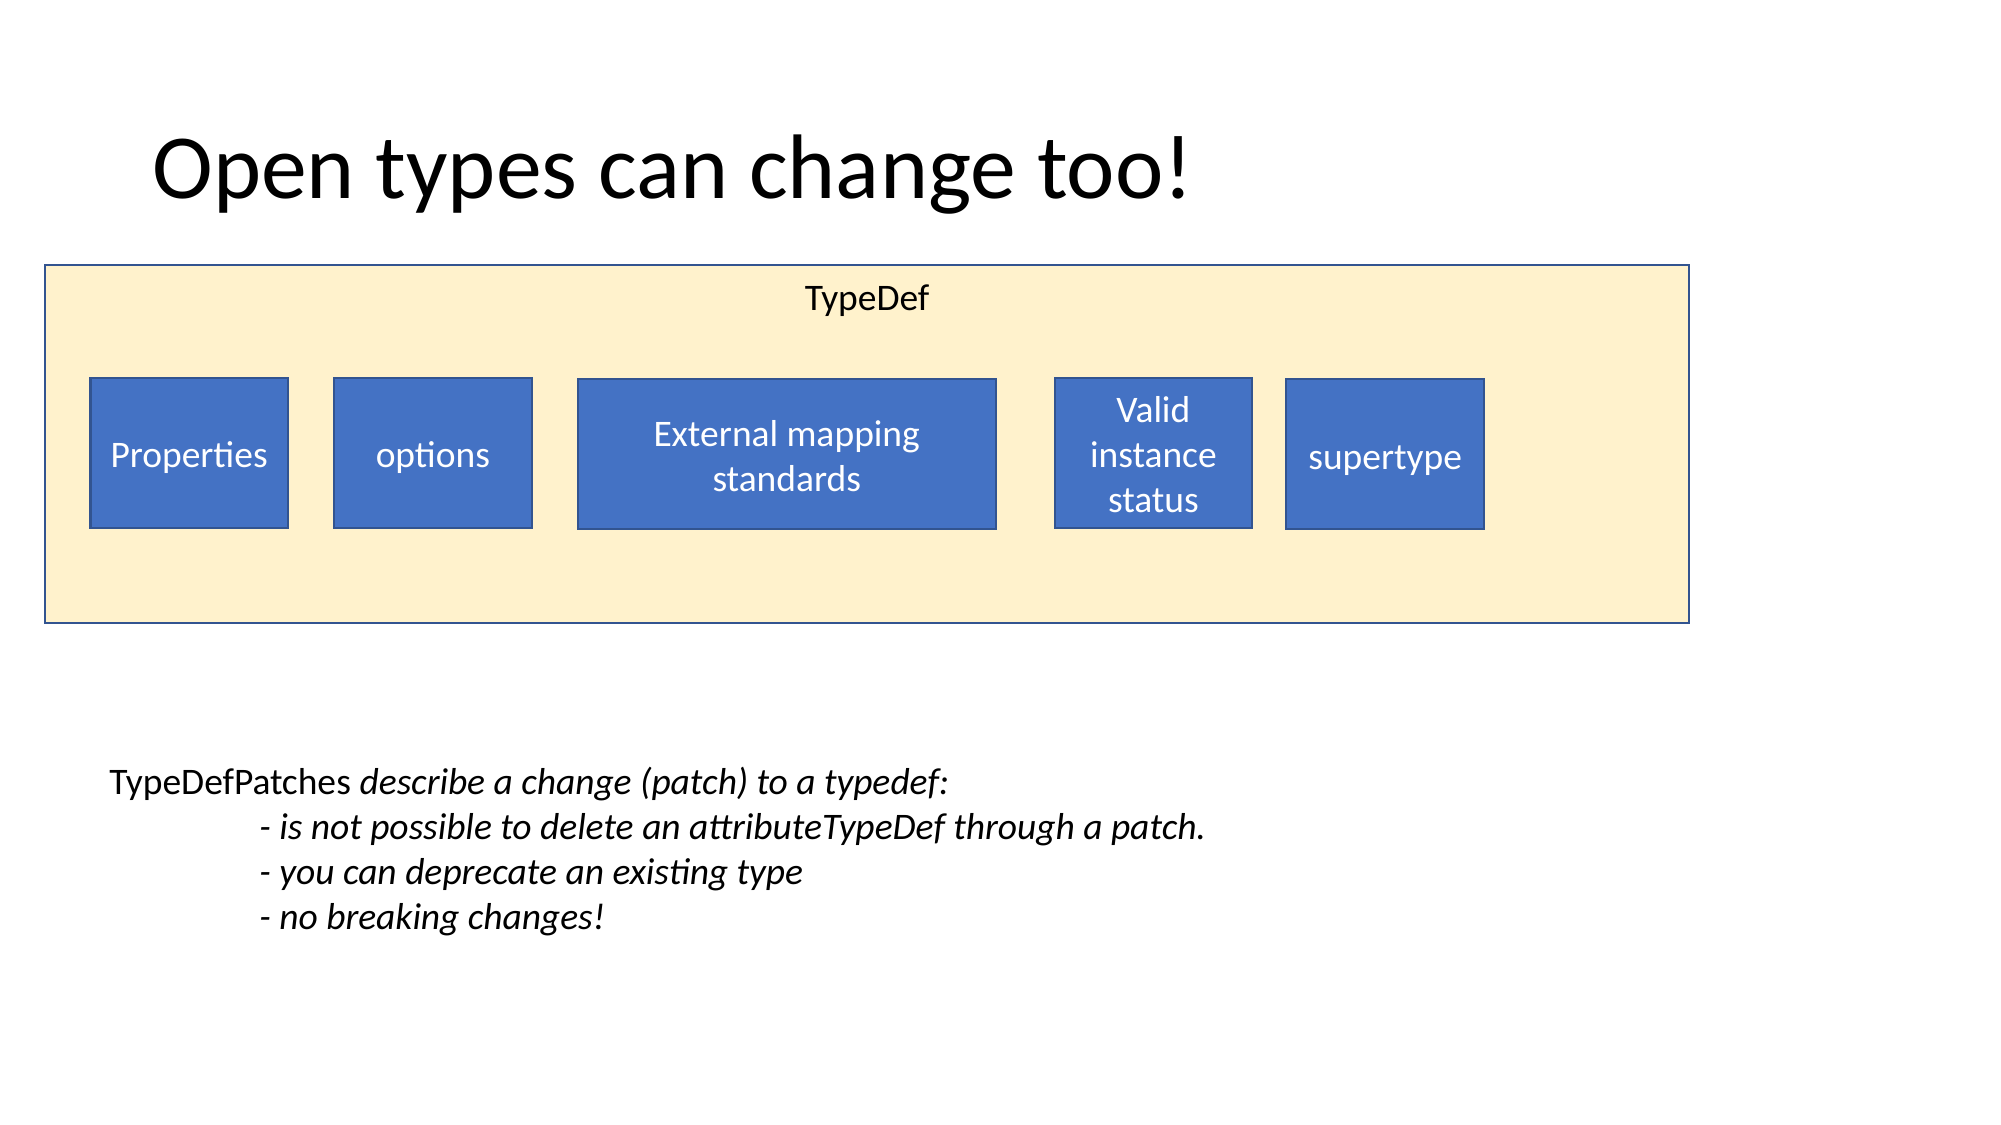

# Open types can change too!
TypeDef
Properties
options
Valid instance status
External mapping standards
supertype
TypeDefPatches describe a change (patch) to a typedef:
	- is not possible to delete an attributeTypeDef through a patch.
	- you can deprecate an existing type
	- no breaking changes!